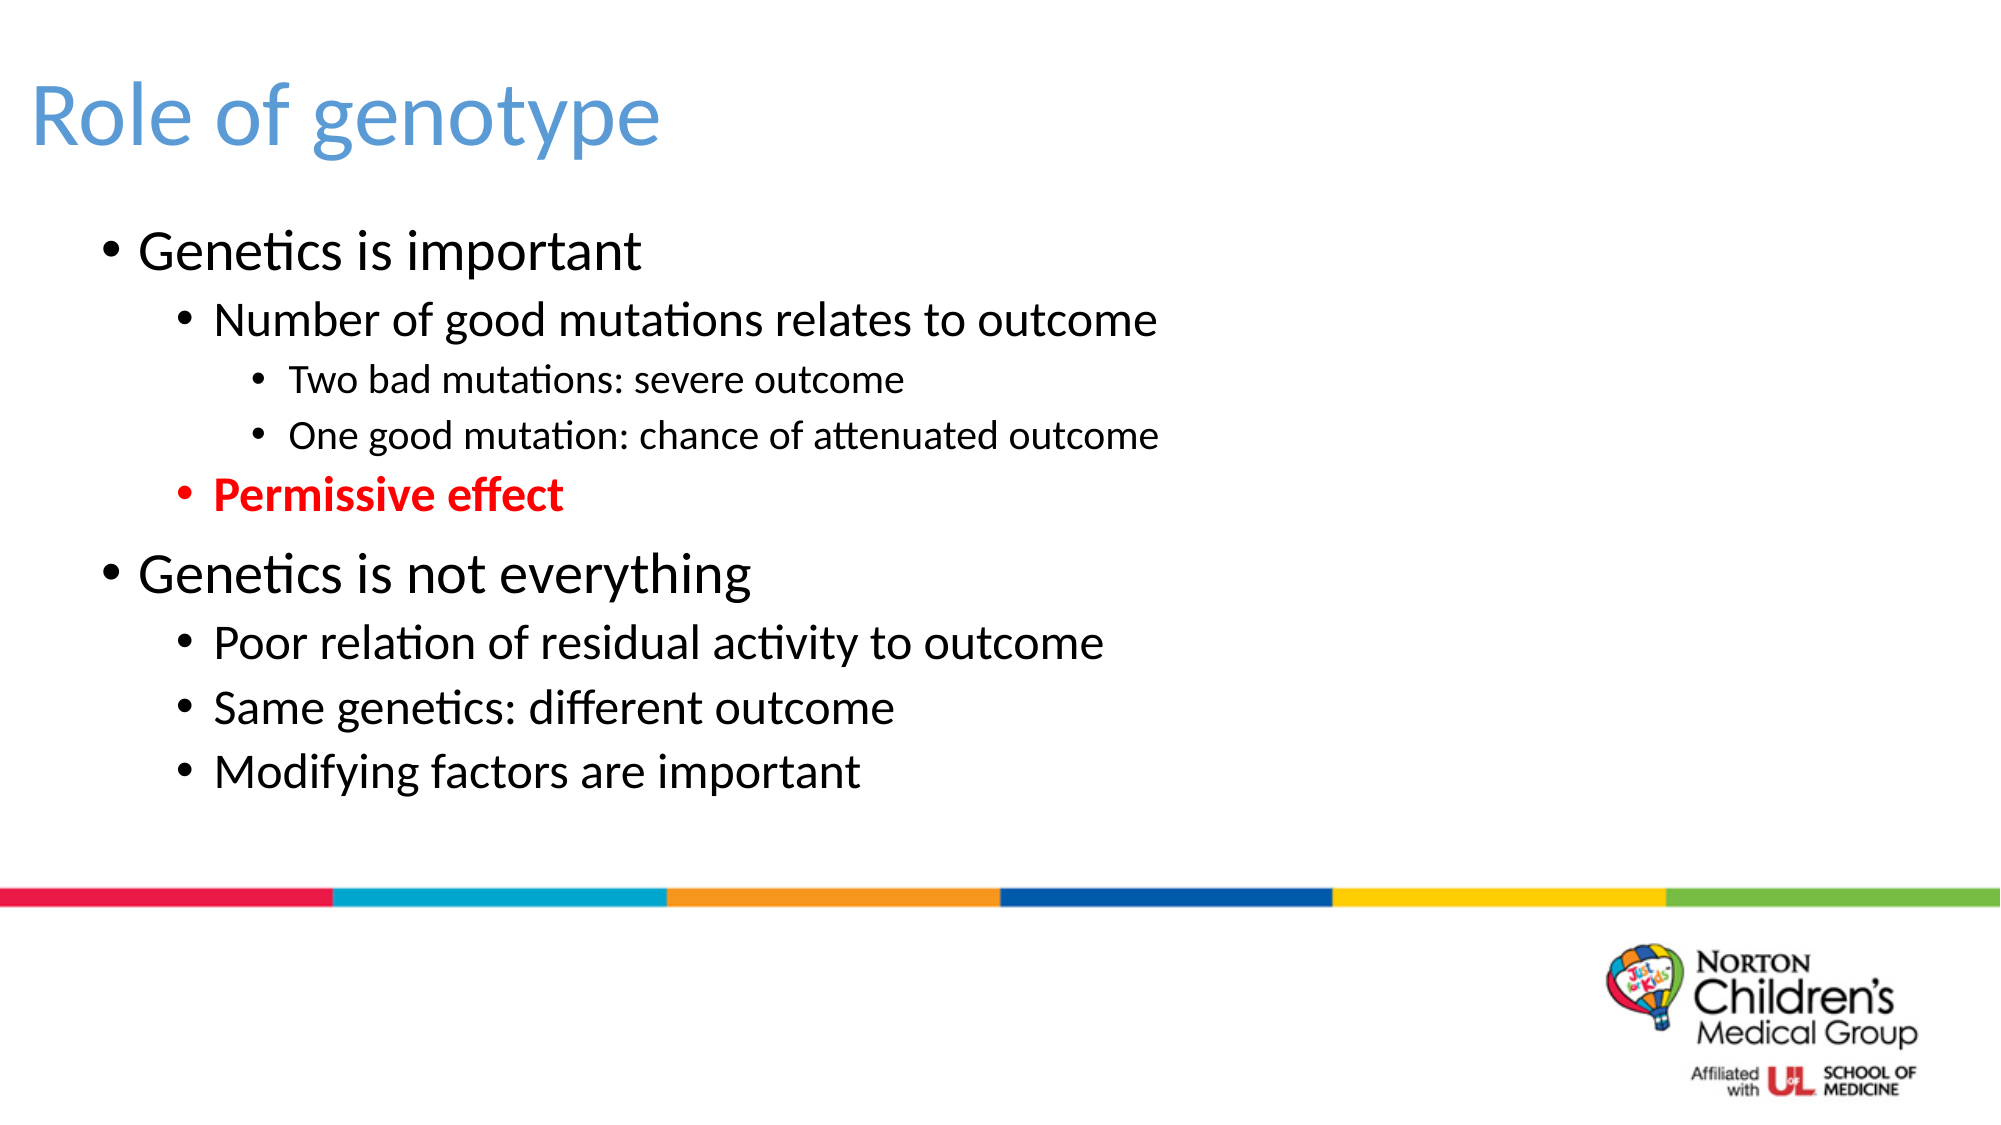

# Role of genotype
Genetics is important
Number of good mutations relates to outcome
Two bad mutations: severe outcome
One good mutation: chance of attenuated outcome
Permissive effect
Genetics is not everything
Poor relation of residual activity to outcome
Same genetics: different outcome
Modifying factors are important